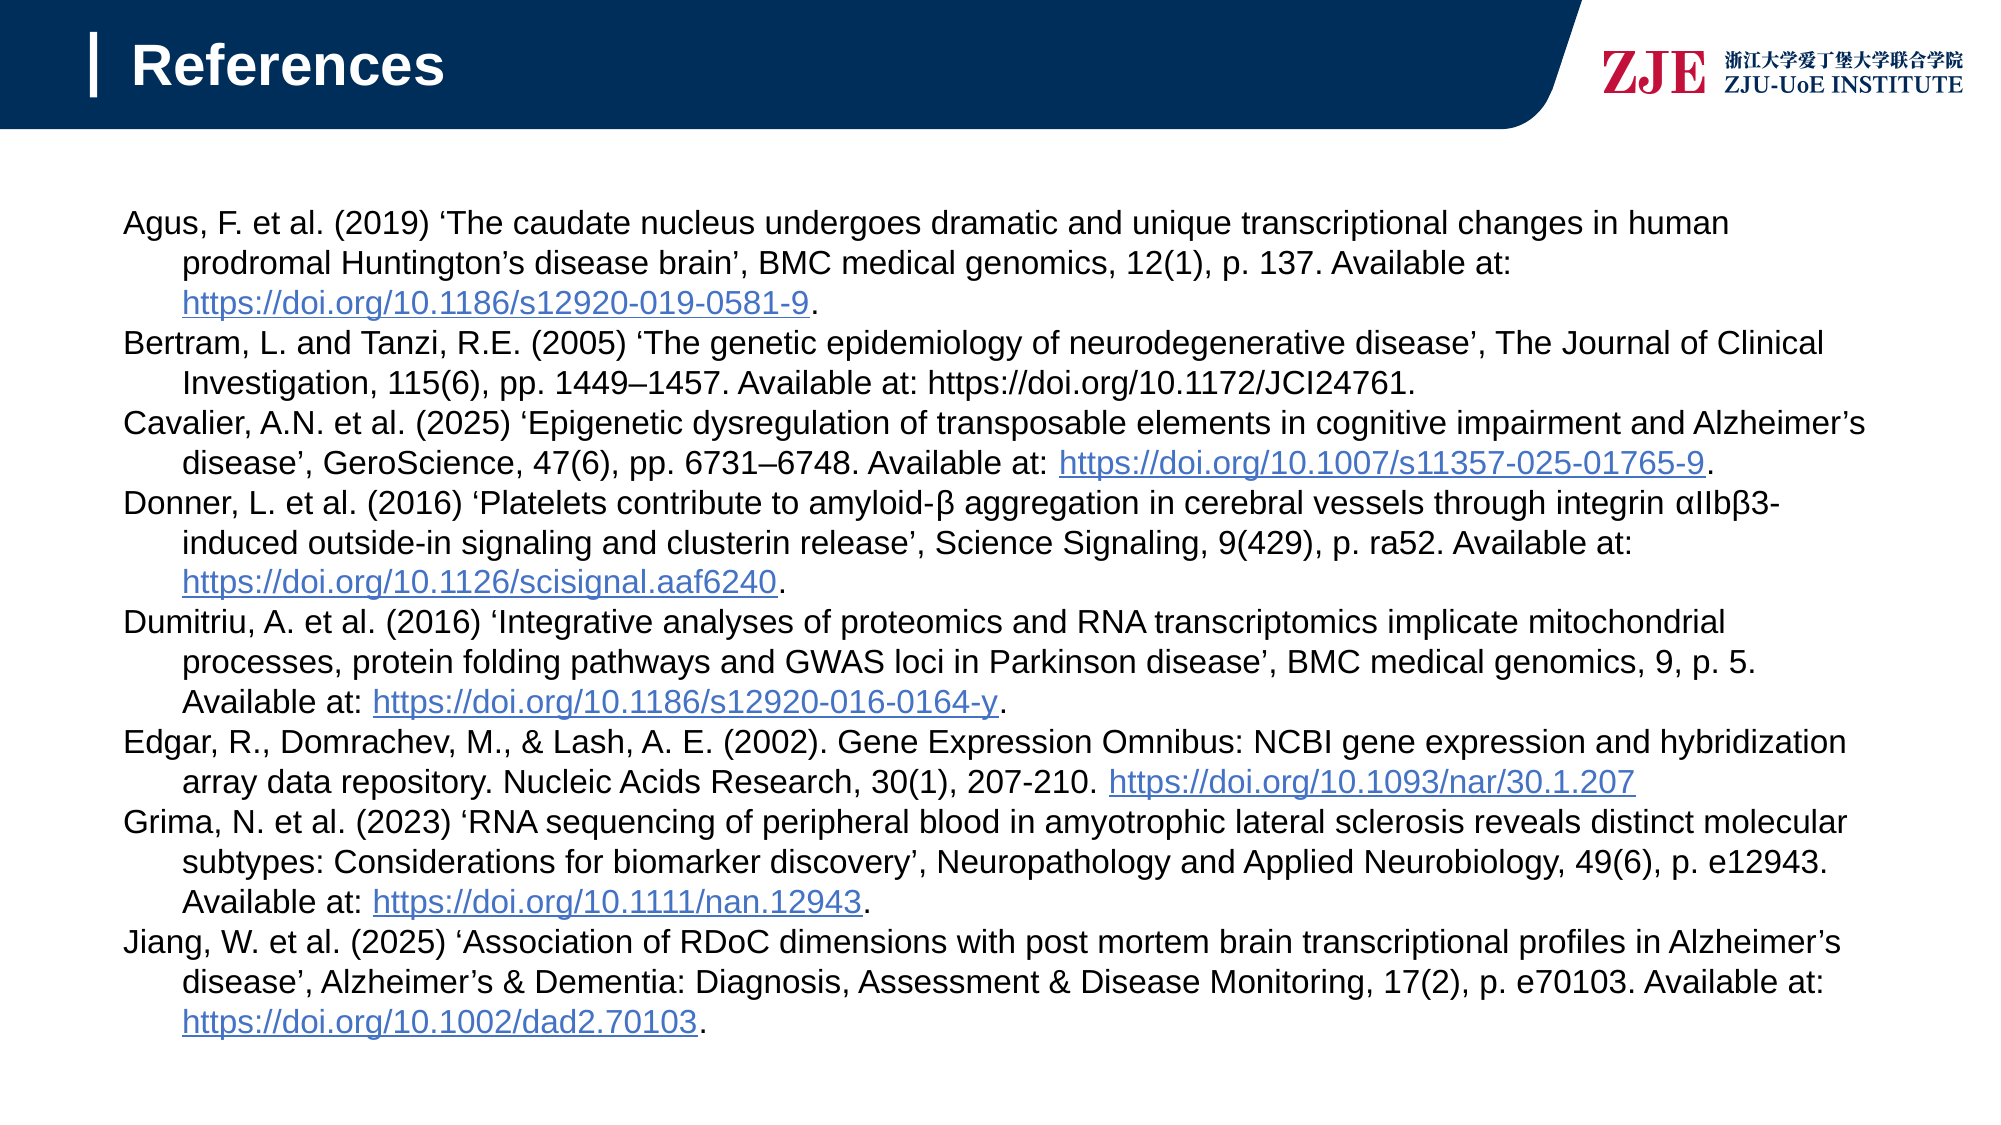

References
Agus, F. et al. (2019) ‘The caudate nucleus undergoes dramatic and unique transcriptional changes in human prodromal Huntington’s disease brain’, BMC medical genomics, 12(1), p. 137. Available at: https://doi.org/10.1186/s12920-019-0581-9.
Bertram, L. and Tanzi, R.E. (2005) ‘The genetic epidemiology of neurodegenerative disease’, The Journal of Clinical Investigation, 115(6), pp. 1449–1457. Available at: https://doi.org/10.1172/JCI24761.
Cavalier, A.N. et al. (2025) ‘Epigenetic dysregulation of transposable elements in cognitive impairment and Alzheimer’s disease’, GeroScience, 47(6), pp. 6731–6748. Available at: https://doi.org/10.1007/s11357-025-01765-9.
Donner, L. et al. (2016) ‘Platelets contribute to amyloid-β aggregation in cerebral vessels through integrin αIIbβ3-induced outside-in signaling and clusterin release’, Science Signaling, 9(429), p. ra52. Available at: https://doi.org/10.1126/scisignal.aaf6240.
Dumitriu, A. et al. (2016) ‘Integrative analyses of proteomics and RNA transcriptomics implicate mitochondrial processes, protein folding pathways and GWAS loci in Parkinson disease’, BMC medical genomics, 9, p. 5. Available at: https://doi.org/10.1186/s12920-016-0164-y.
Edgar, R., Domrachev, M., & Lash, A. E. (2002). Gene Expression Omnibus: NCBI gene expression and hybridization array data repository. Nucleic Acids Research, 30(1), 207-210. https://doi.org/10.1093/nar/30.1.207
Grima, N. et al. (2023) ‘RNA sequencing of peripheral blood in amyotrophic lateral sclerosis reveals distinct molecular subtypes: Considerations for biomarker discovery’, Neuropathology and Applied Neurobiology, 49(6), p. e12943. Available at: https://doi.org/10.1111/nan.12943.
Jiang, W. et al. (2025) ‘Association of RDoC dimensions with post mortem brain transcriptional profiles in Alzheimer’s disease’, Alzheimer’s & Dementia: Diagnosis, Assessment & Disease Monitoring, 17(2), p. e70103. Available at: https://doi.org/10.1002/dad2.70103.